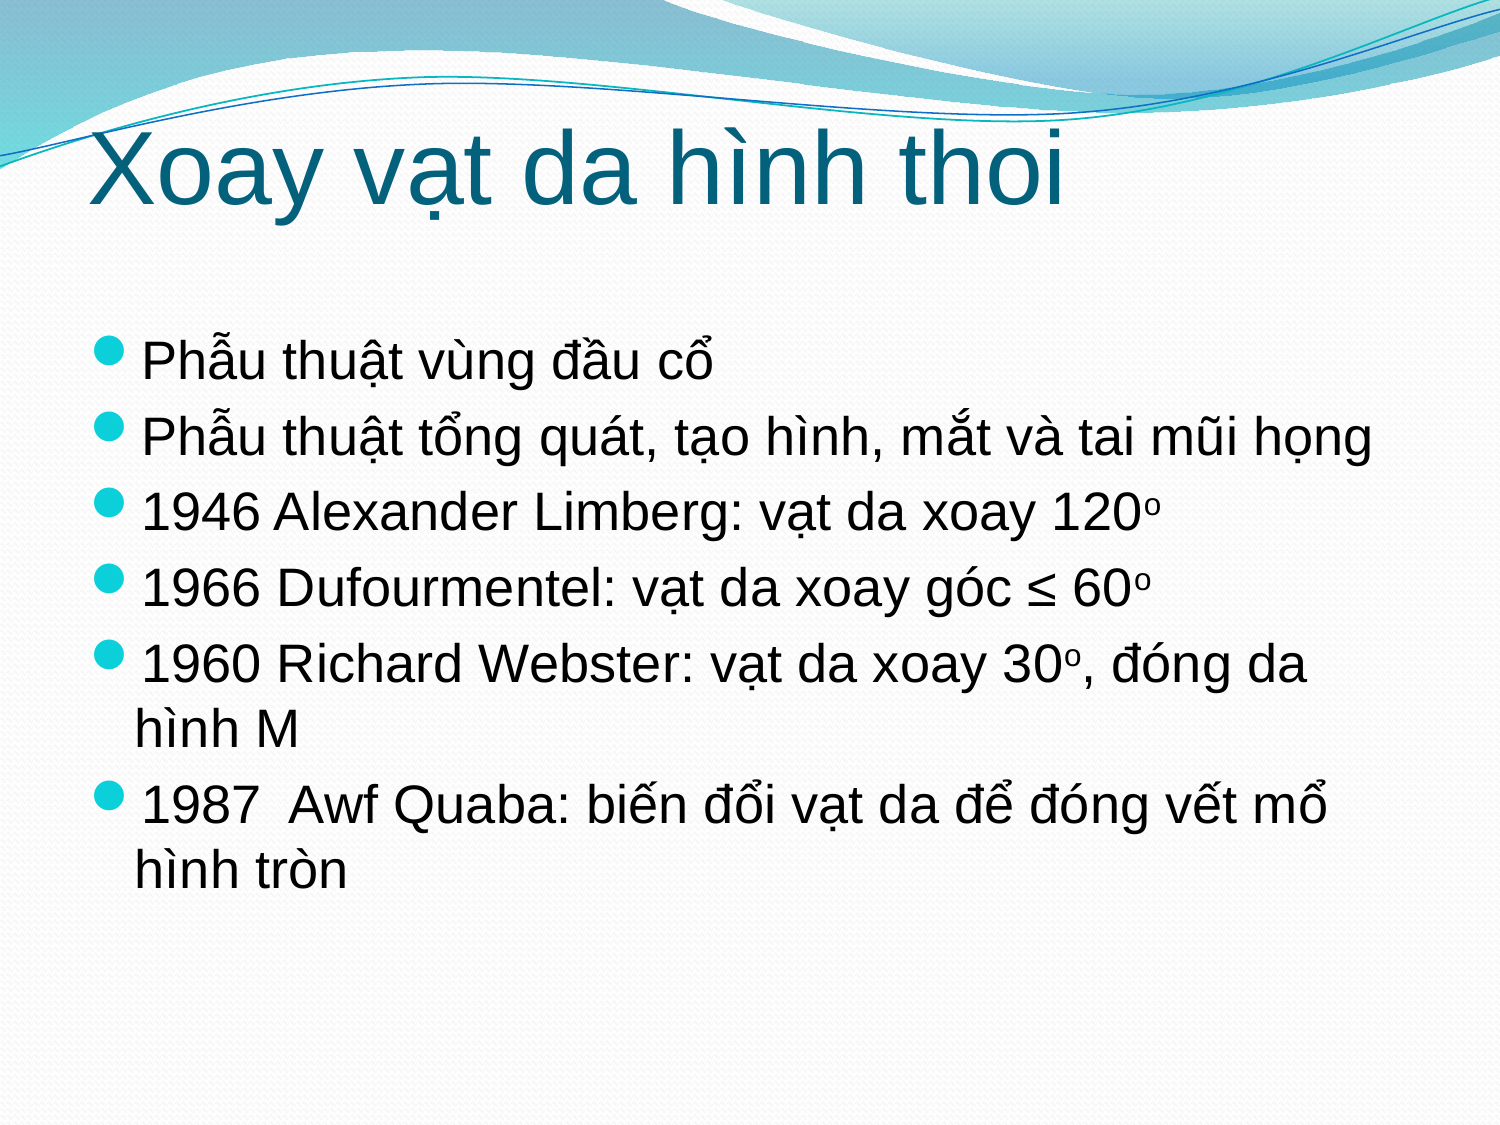

# Xoay vạt da hình thoi
Phẫu thuật vùng đầu cổ
Phẫu thuật tổng quát, tạo hình, mắt và tai mũi họng
1946 Alexander Limberg: vạt da xoay 120o
1966 Dufourmentel: vạt da xoay góc ≤ 60o
1960 Richard Webster: vạt da xoay 30o, đóng da hình M
1987  Awf Quaba: biến đổi vạt da để đóng vết mổ hình tròn